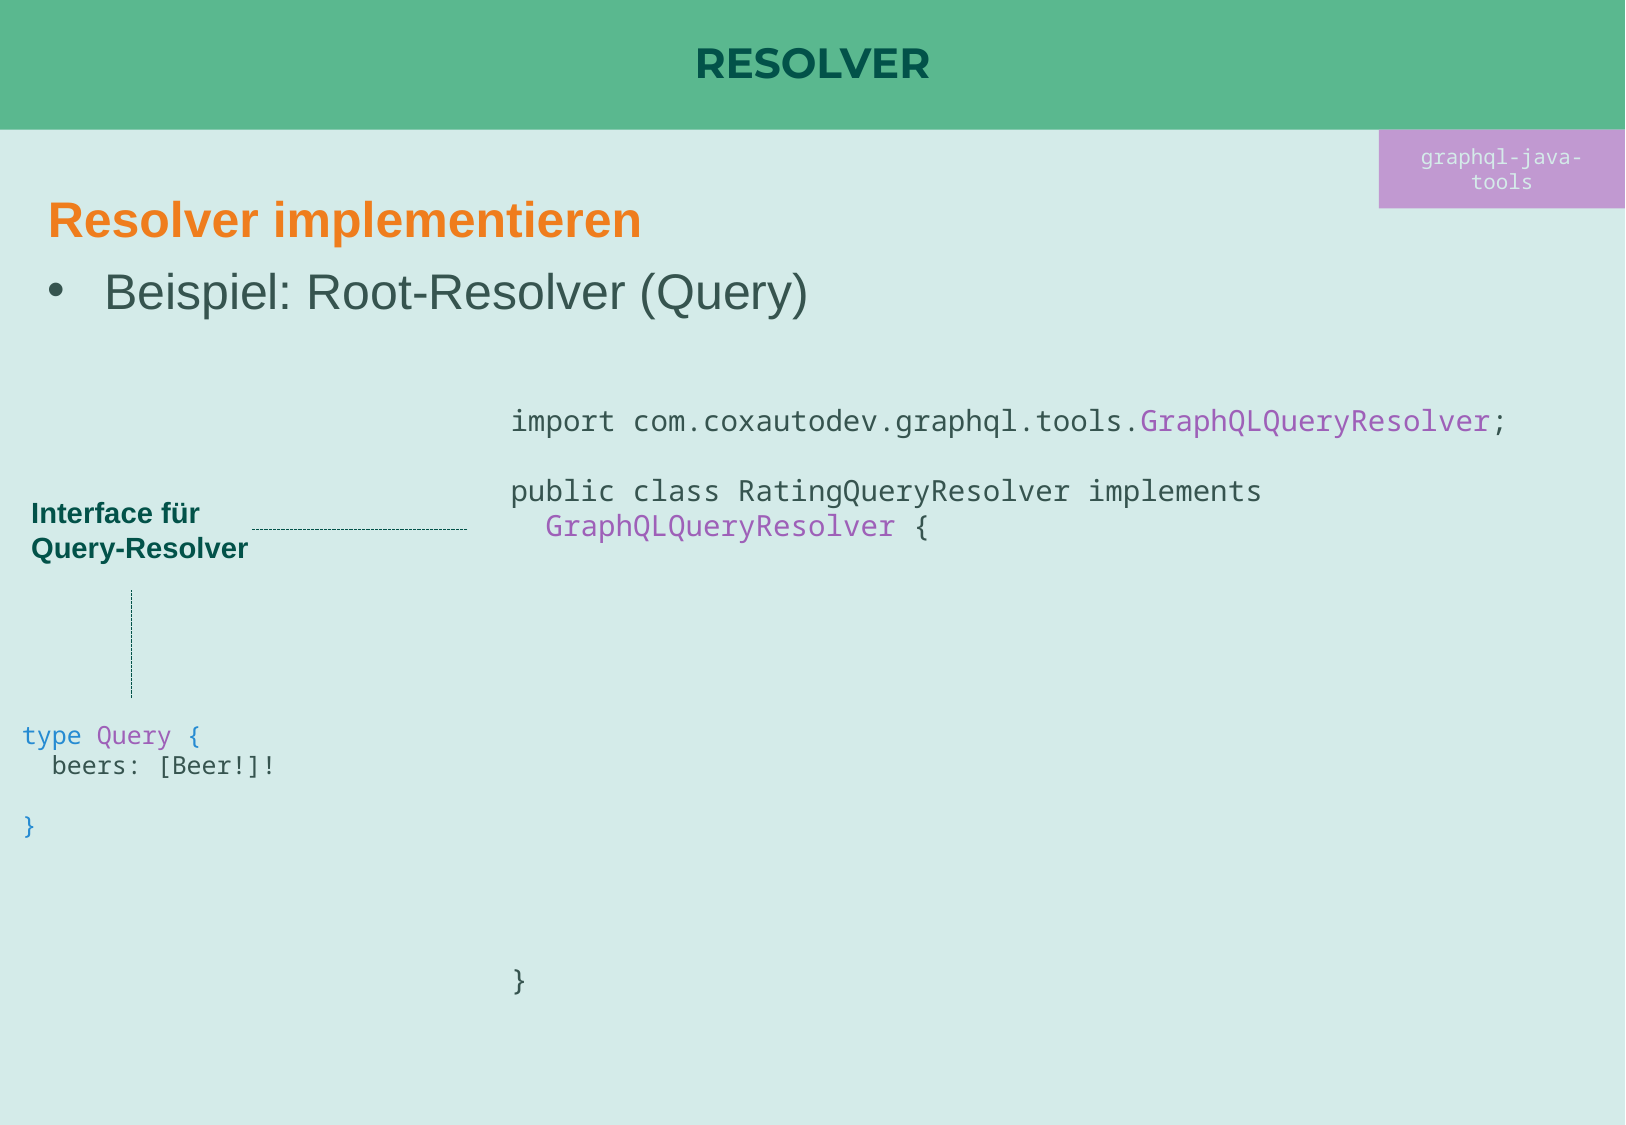

type Query {
 beer: [Beer!]!
 beer(beerId: ID!): Beer
 allBeers: [Beer!]! @deprecated(reason: "Use 'beer' field")
}

# Resolver
graphql-java-tools
Resolver implementieren
Beispiel: Root-Resolver (Query)
import com.coxautodev.graphql.tools.GraphQLQueryResolver;

public class RatingQueryResolver implements
  GraphQLQueryResolver {

}
Interface für
Query-Resolver
type Query {
  beers: [Beer!]!

}
graphql-java-servlet
graphql-spring-boot-starter
graphql-java